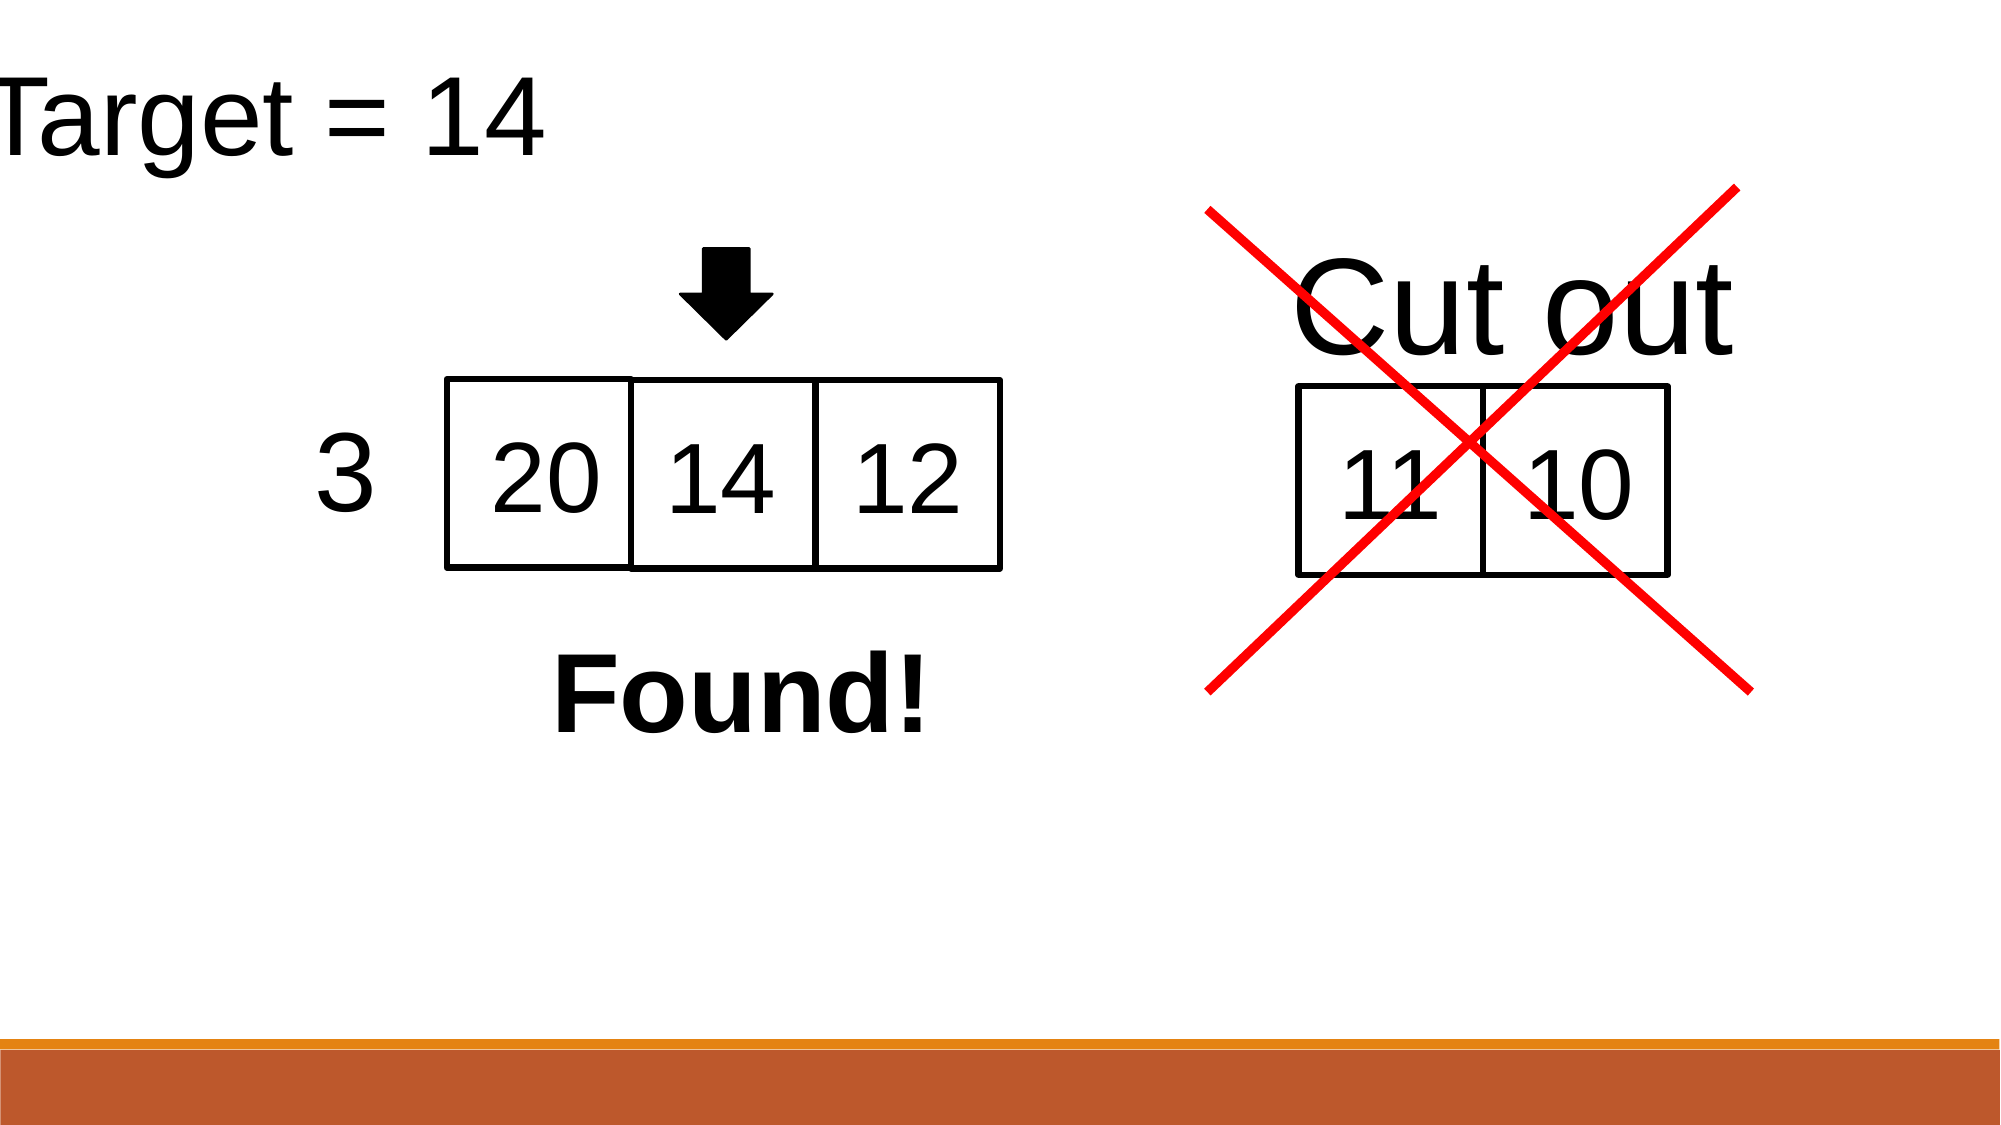

Target = 14
Cut out

3
20
14
12
10
11
Found!